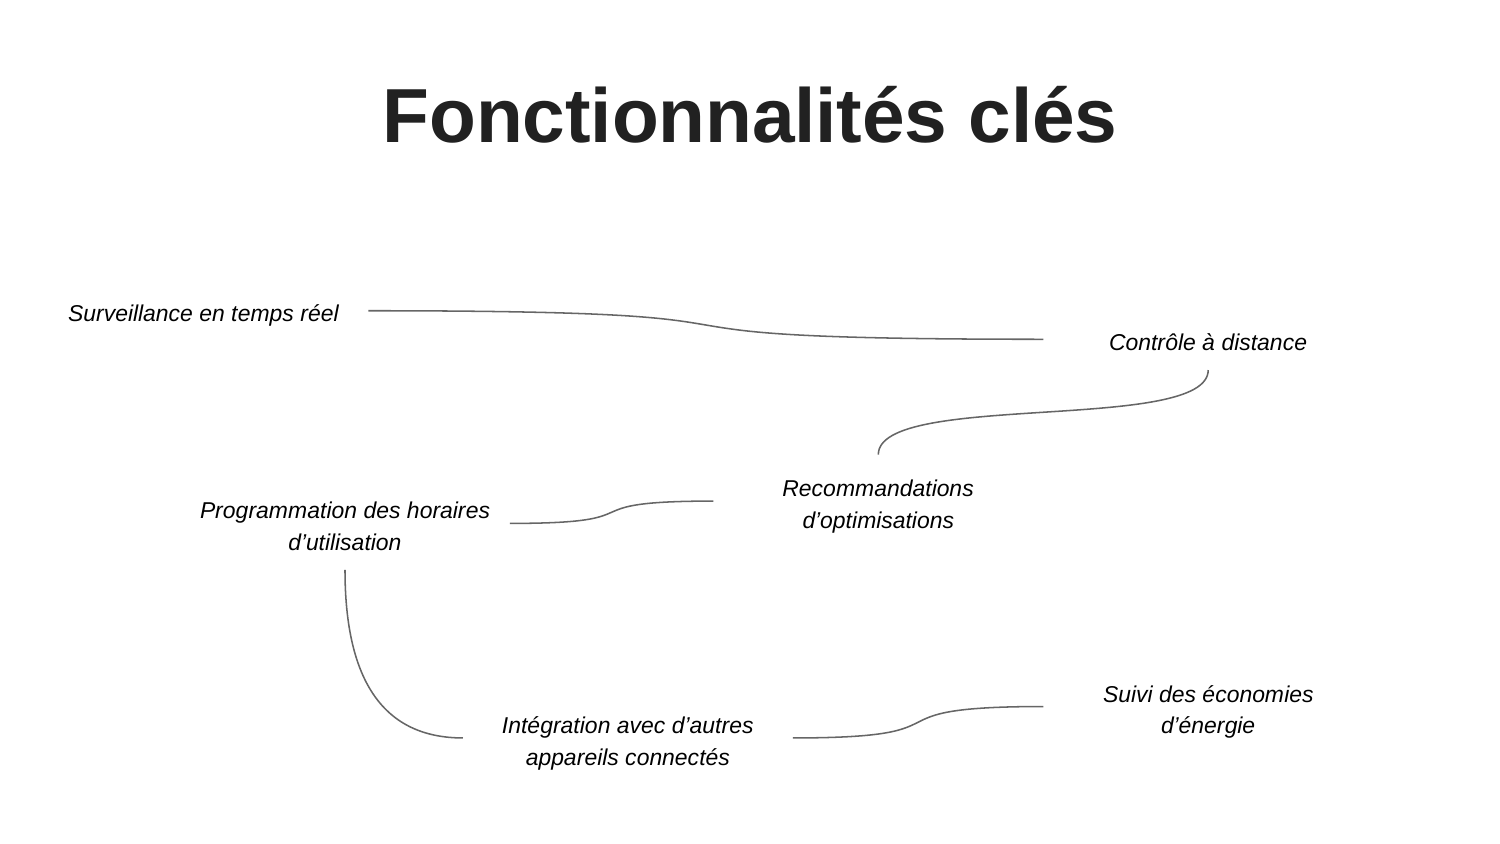

# Fonctionnalités clés
Surveillance en temps réel
Contrôle à distance
Recommandations d’optimisations
Programmation des horaires d’utilisation
Suivi des économies d’énergie
Intégration avec d’autres appareils connectés